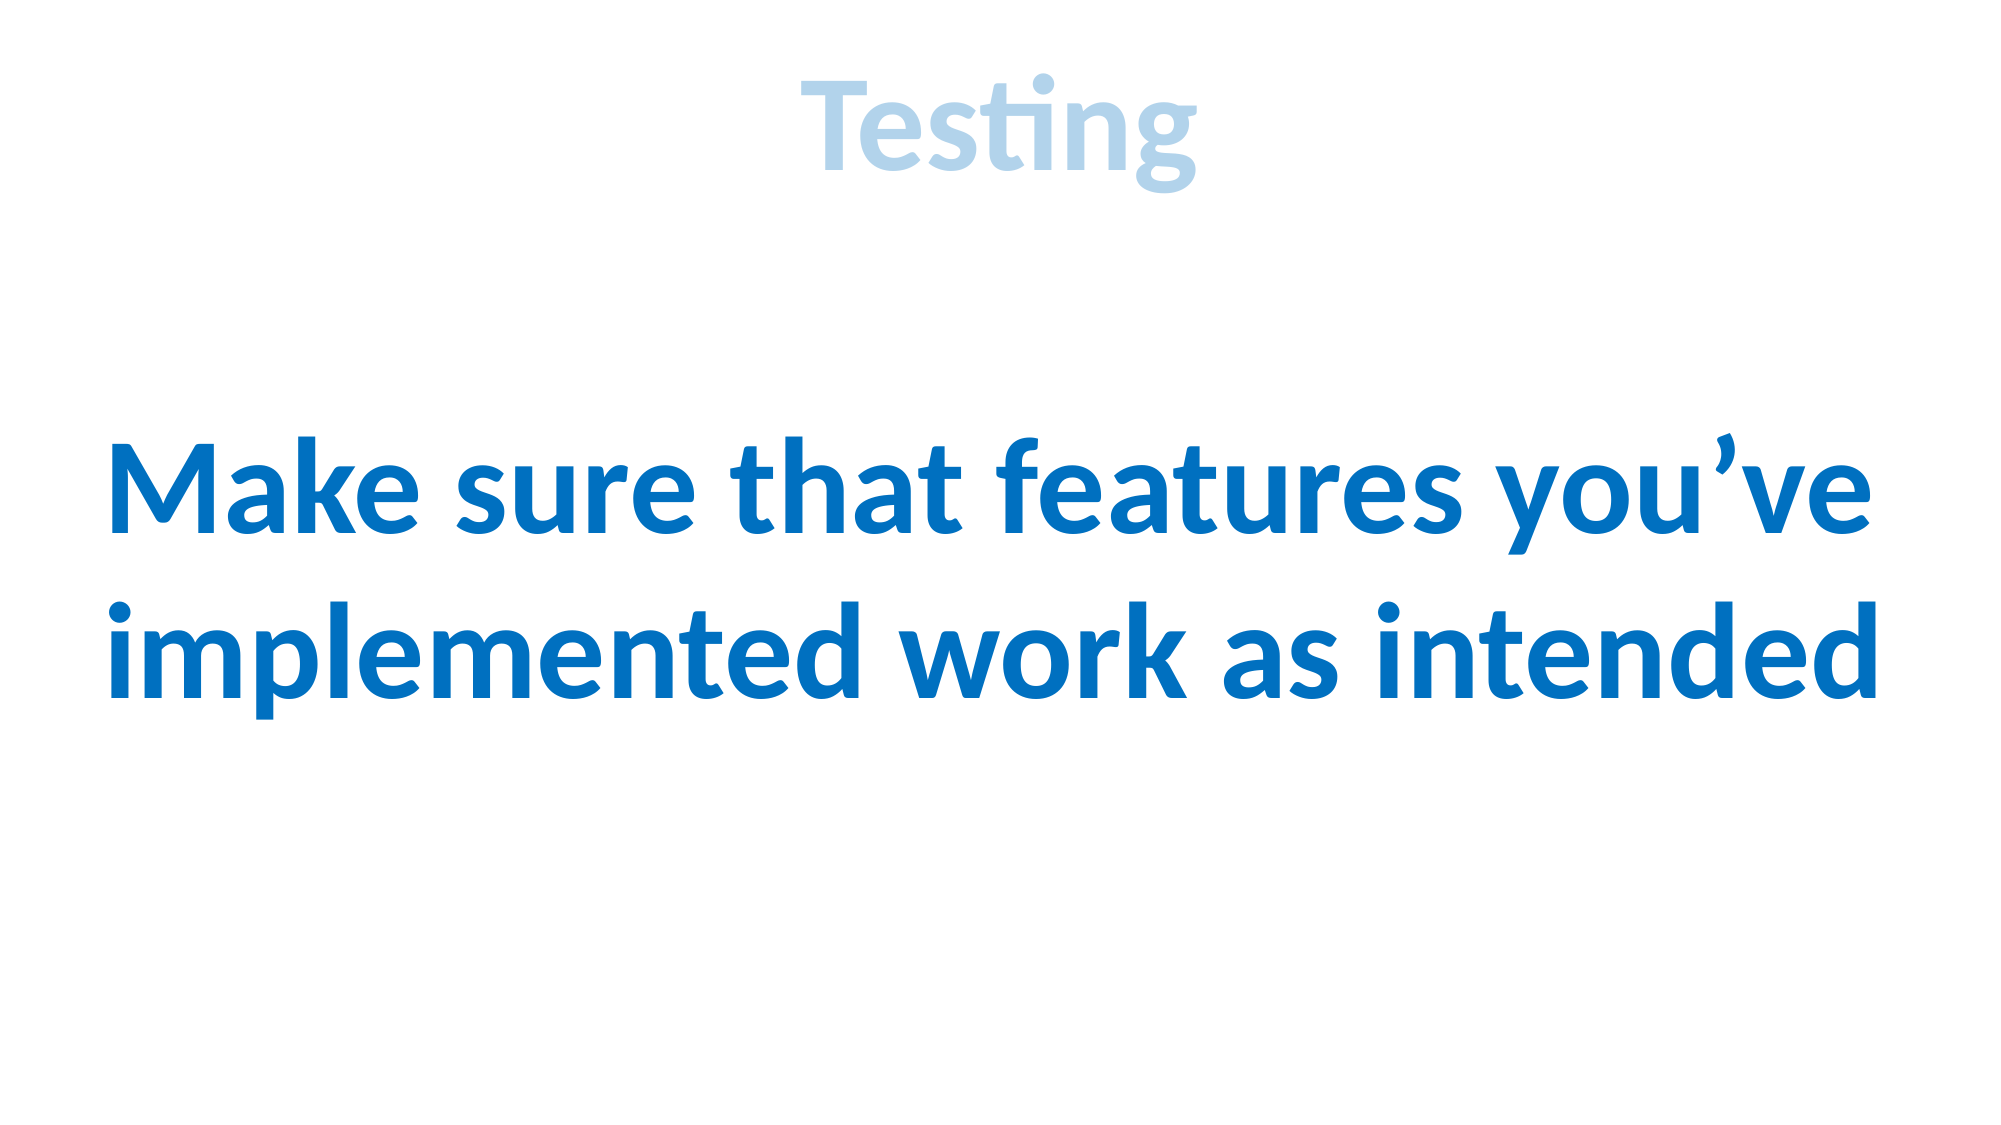

Testing
Make sure that features you’ve implemented work as intended